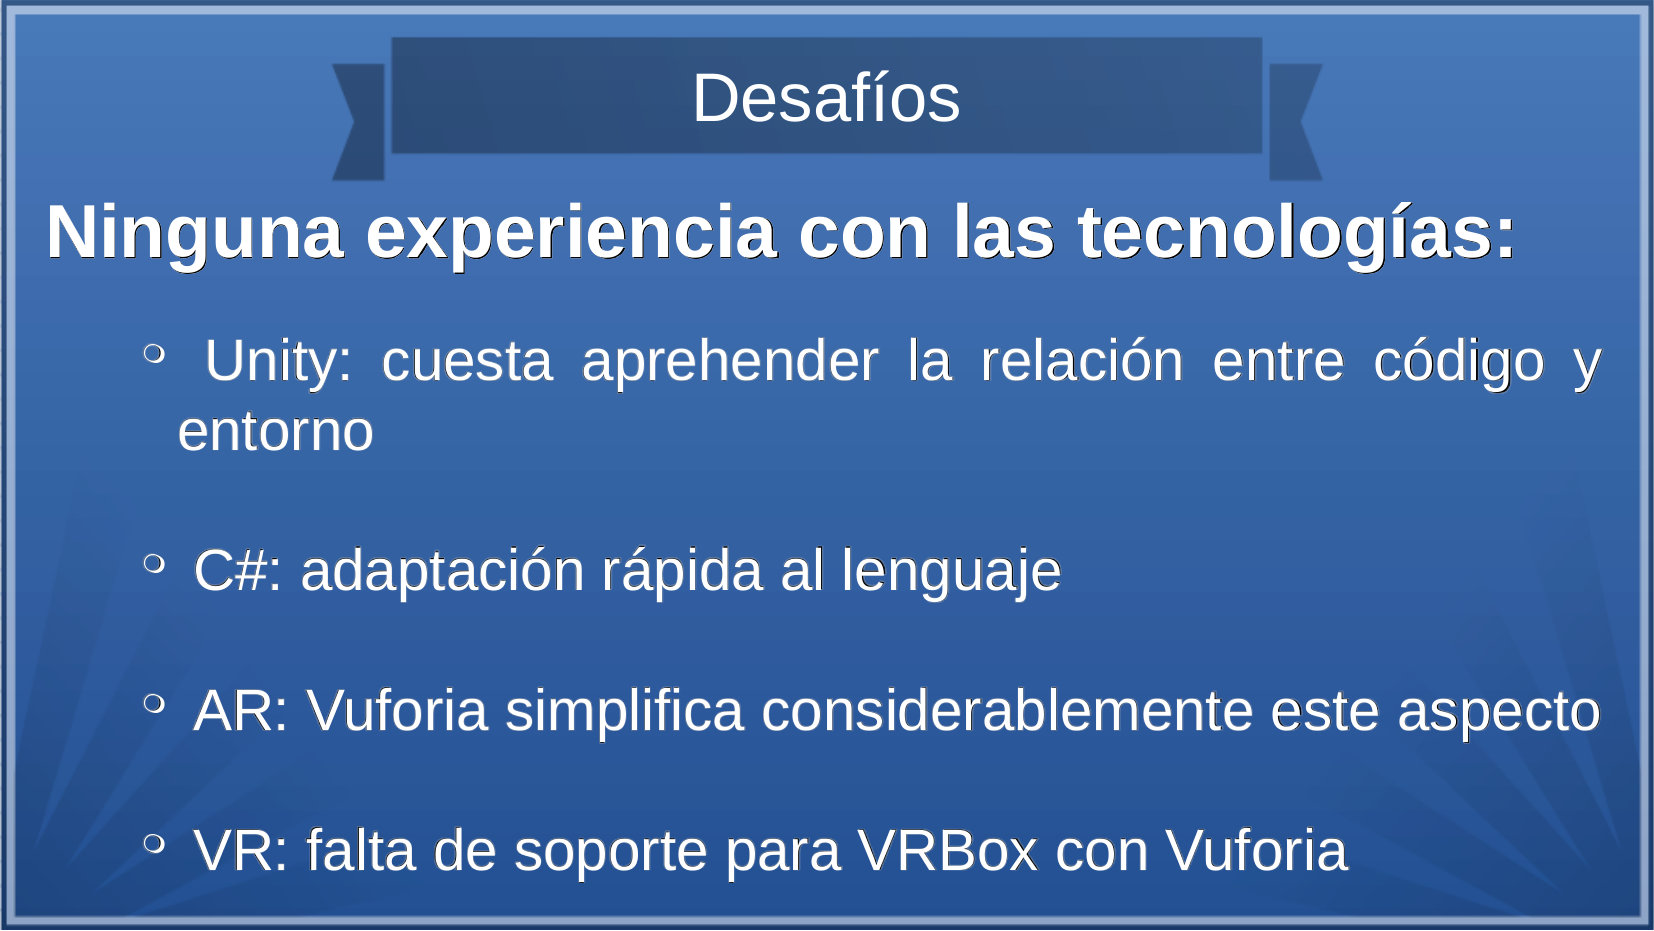

Desafíos
Ninguna experiencia con las tecnologías:
 Unity: cuesta aprehender la relación entre código y entorno

 C#: adaptación rápida al lenguaje

 AR: Vuforia simplifica considerablemente este aspecto

 VR: falta de soporte para VRBox con Vuforia